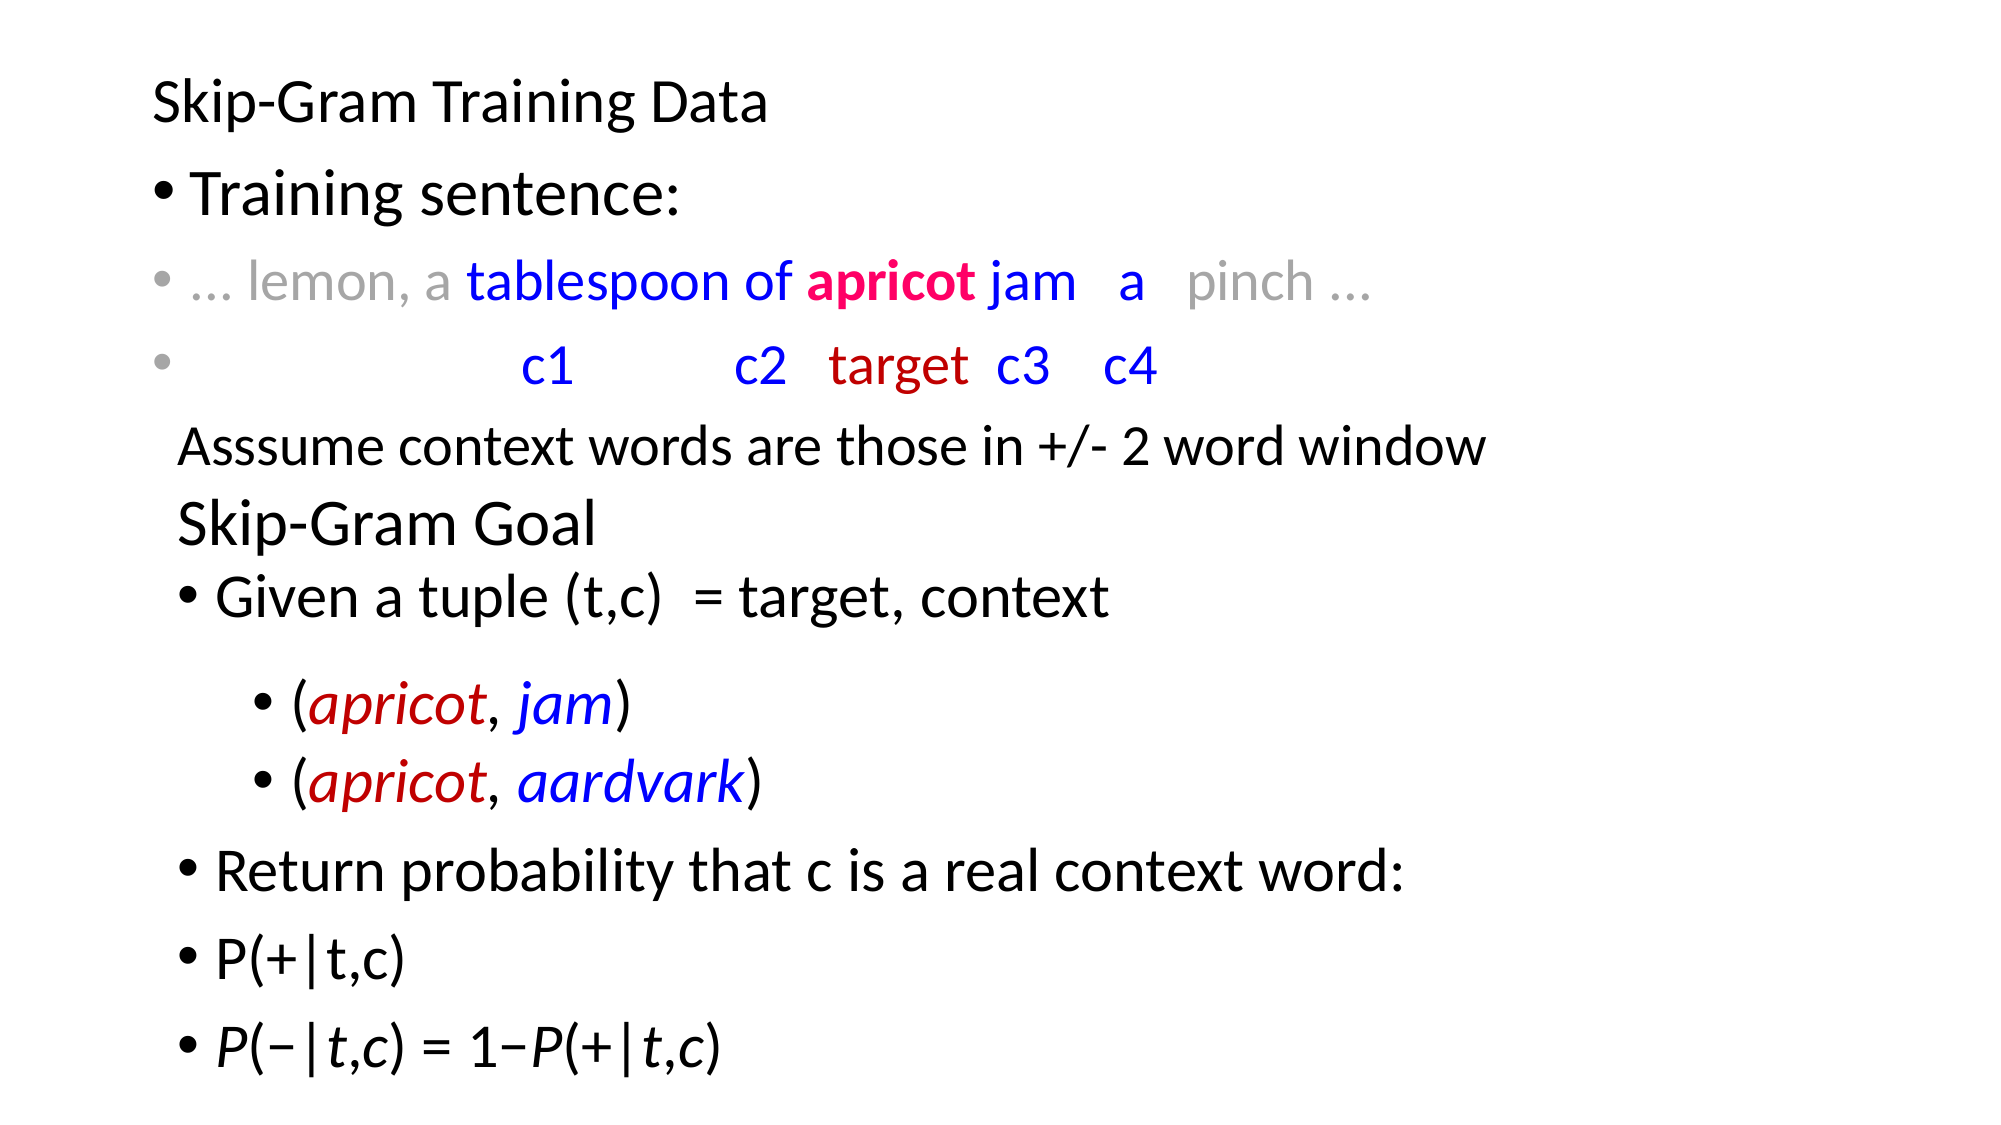

# Skip-Gram Training Data
Training sentence:
... lemon, a tablespoon of apricot jam   a   pinch ...
                         c1            c2   target  c3    c4

Asssume context words are those in +/- 2 word window
Skip-Gram Goal
Given a tuple (t,c)  = target, context
(apricot, jam)
(apricot, aardvark)
Return probability that c is a real context word:
P(+|t,c)
P(−|t,c) = 1−P(+|t,c)